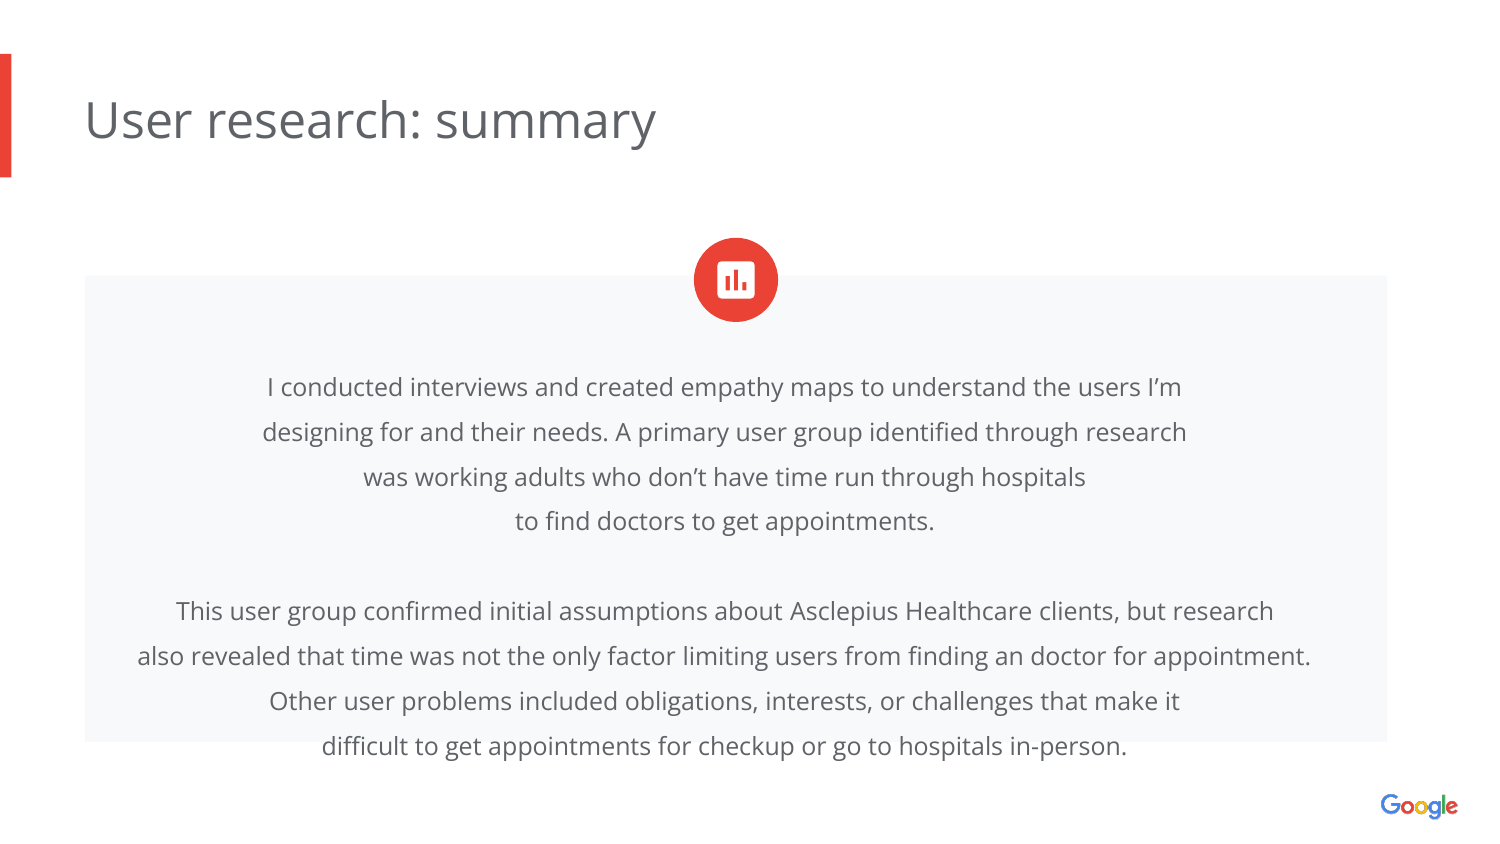

User research: summary

I conducted interviews and created empathy maps to understand the users I’m
designing for and their needs. A primary user group identified through research
was working adults who don’t have time run through hospitals
to find doctors to get appointments.

This user group confirmed initial assumptions about Asclepius Healthcare clients, but research
also revealed that time was not the only factor limiting users from finding an doctor for appointment.
Other user problems included obligations, interests, or challenges that make it
difficult to get appointments for checkup or go to hospitals in-person.